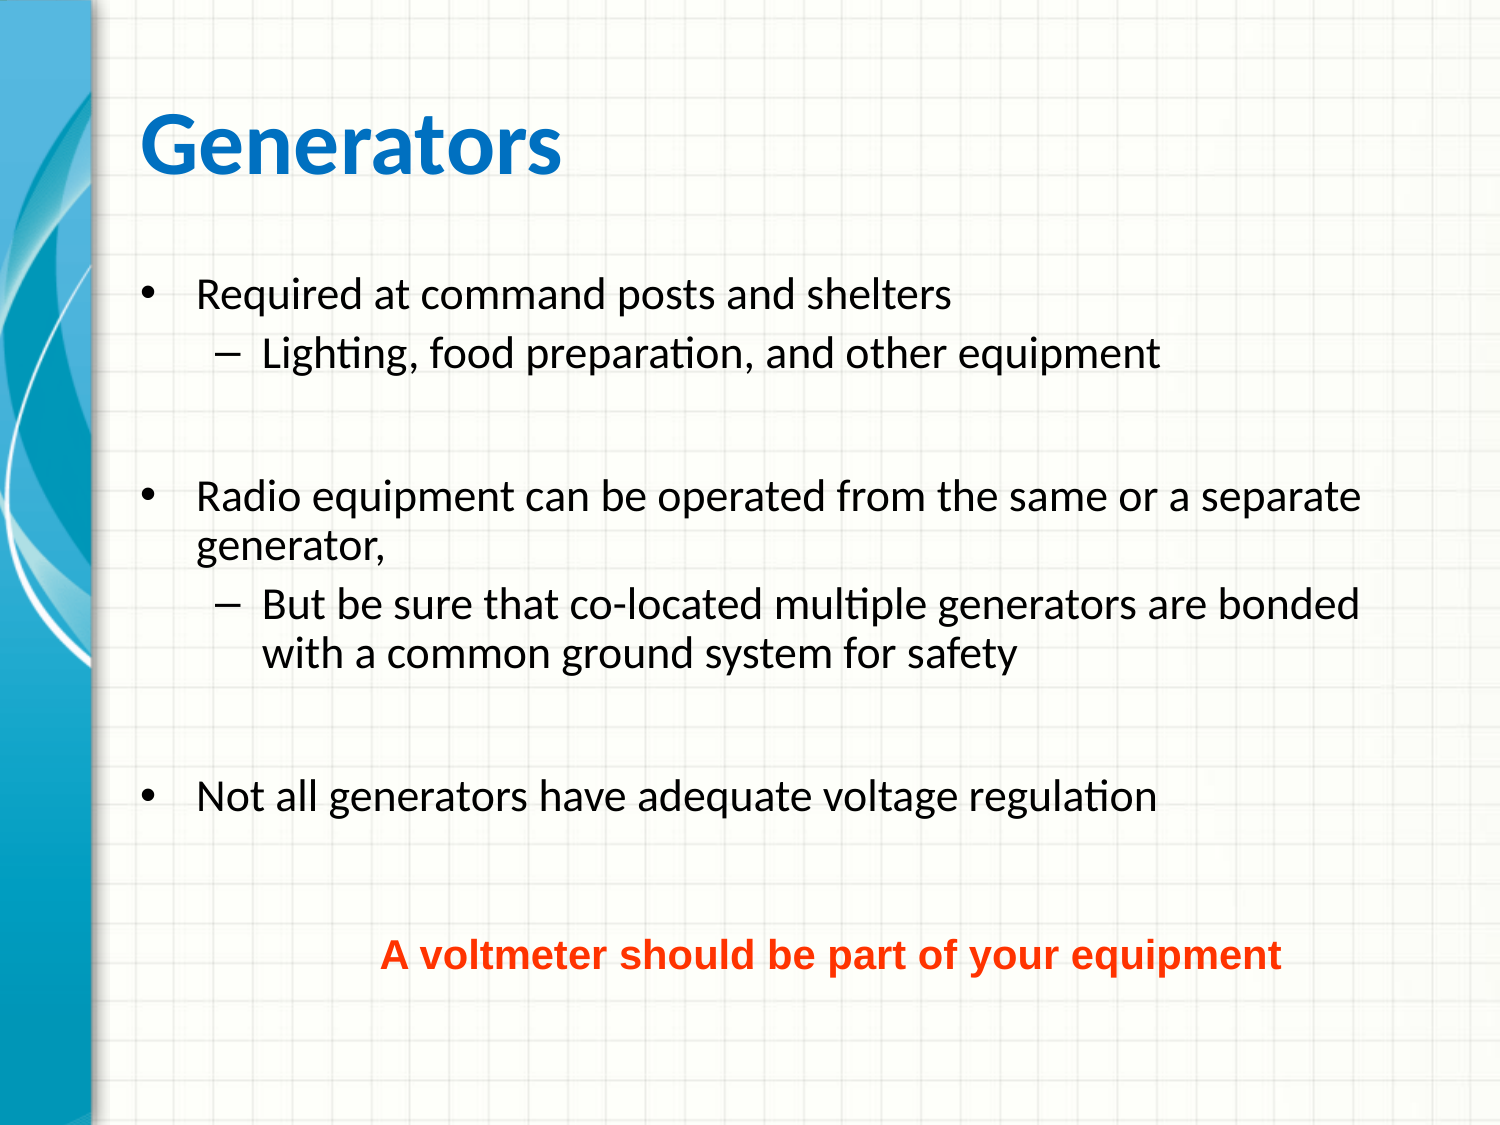

# Generators
Required at command posts and shelters
Lighting, food preparation, and other equipment

Radio equipment can be operated from the same or a separate generator,
But be sure that co-located multiple generators are bonded with a common ground system for safety

Not all generators have adequate voltage regulation
A voltmeter should be part of your equipment